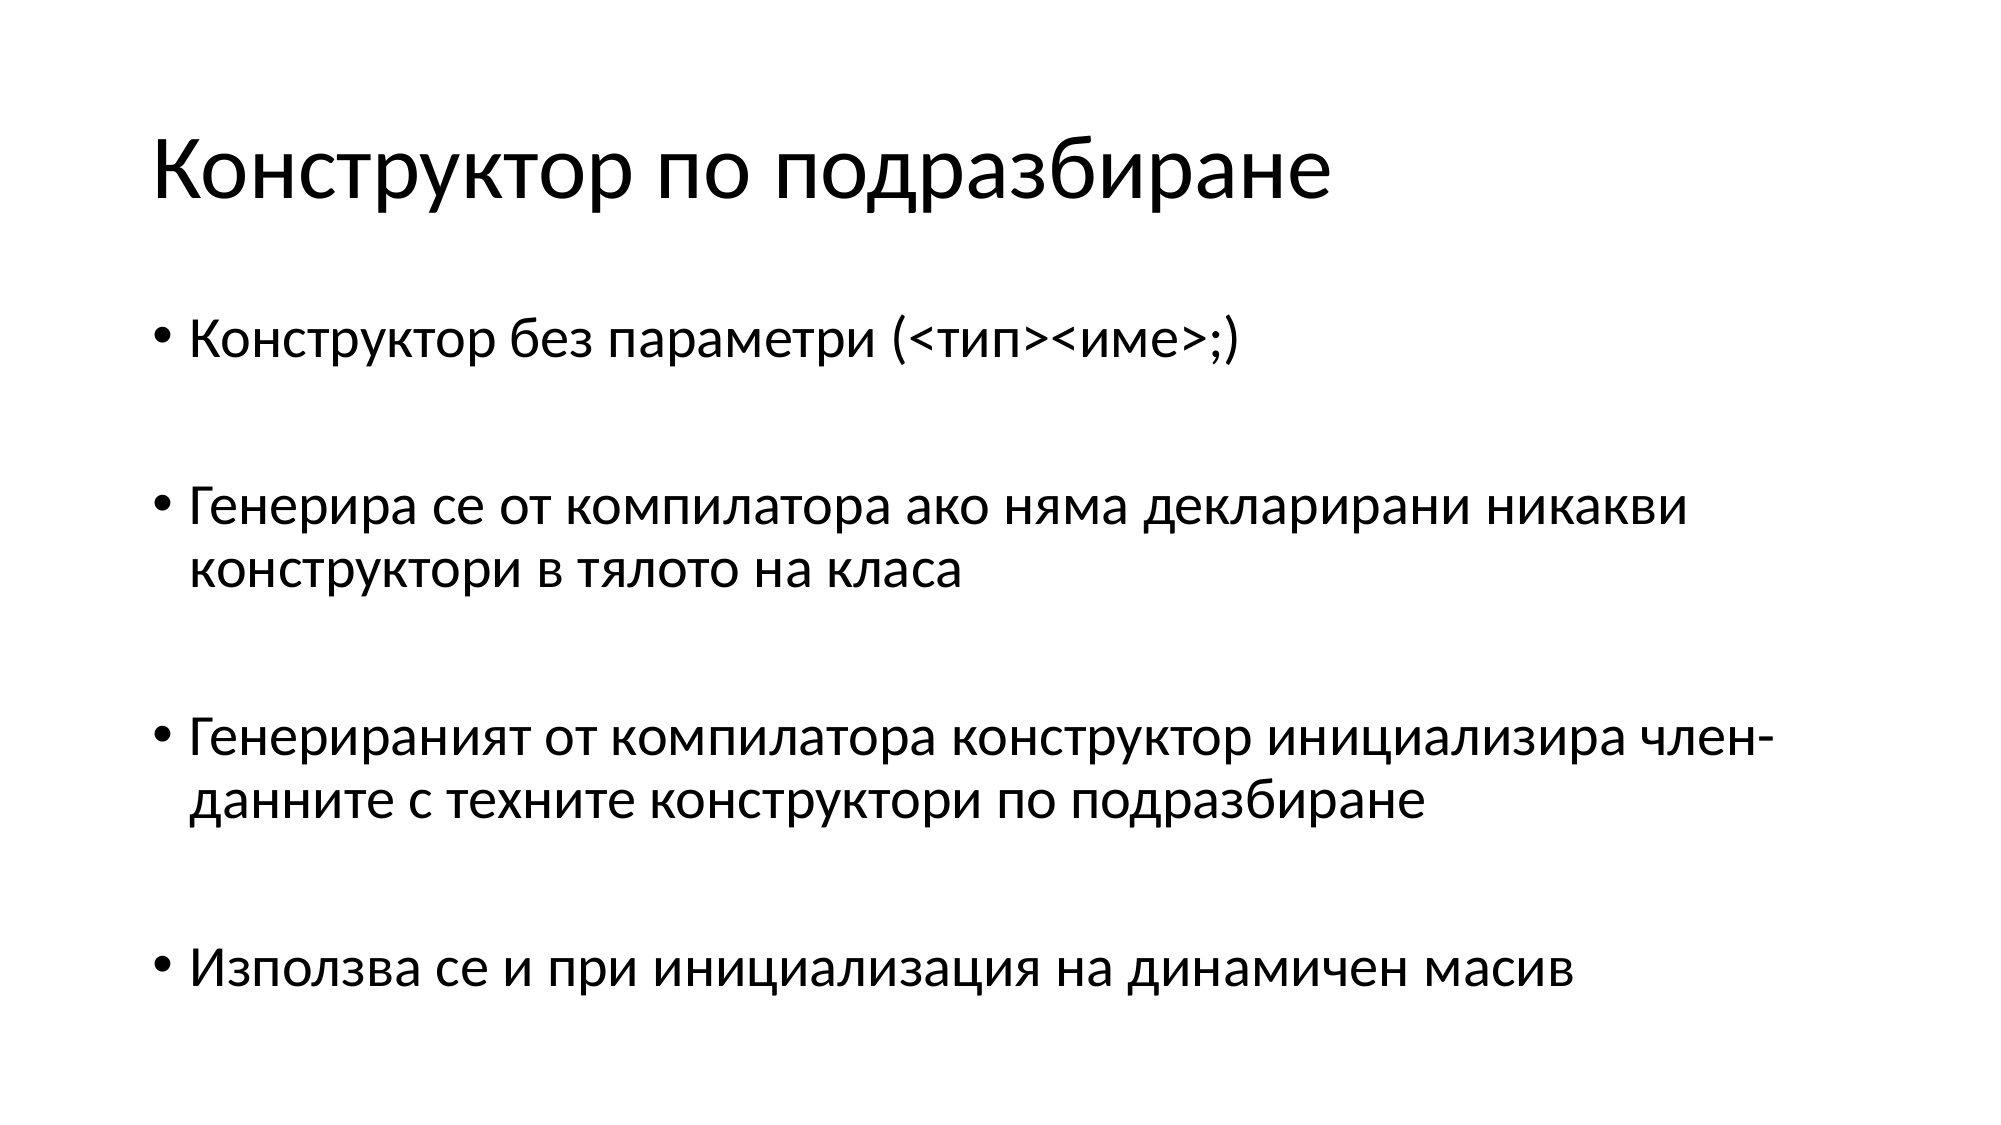

# Конструктор по подразбиране
Конструктор без параметри (<тип><име>;)

Генерира се от компилатора ако няма декларирани никакви конструктори в тялото на класа

Генерираният от компилатора конструктор инициализира член-данните с техните конструктори по подразбиране

Използва се и при инициализация на динамичен масив